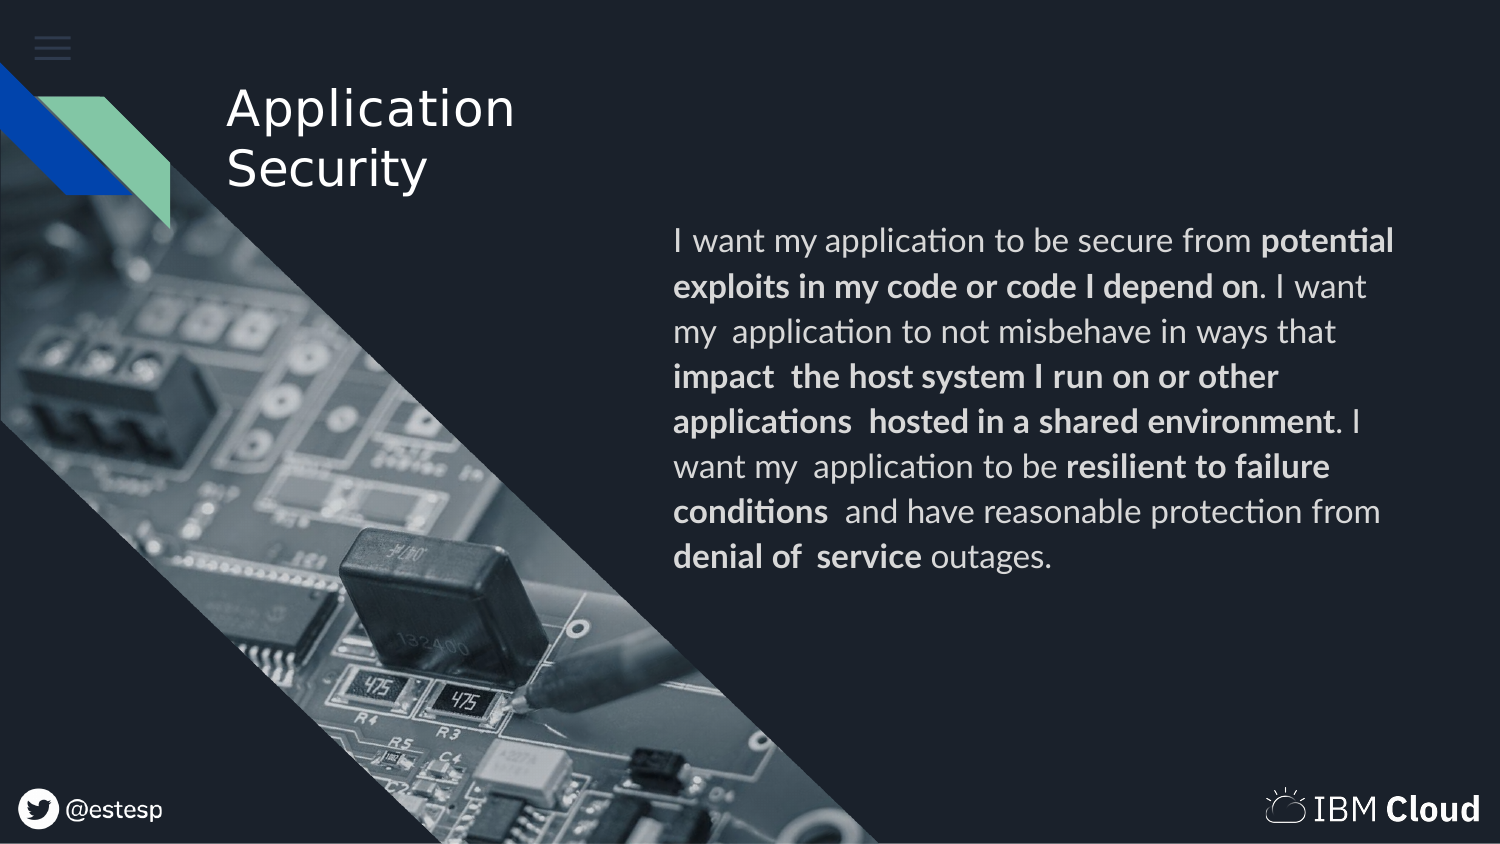

# Application Security
I want my application to be secure from potential  exploits in my code or code I depend on. I want my  application to not misbehave in ways that impact  the host system I run on or other applications  hosted in a shared environment. I want my  application to be resilient to failure conditions  and have reasonable protection from denial of  service outages.